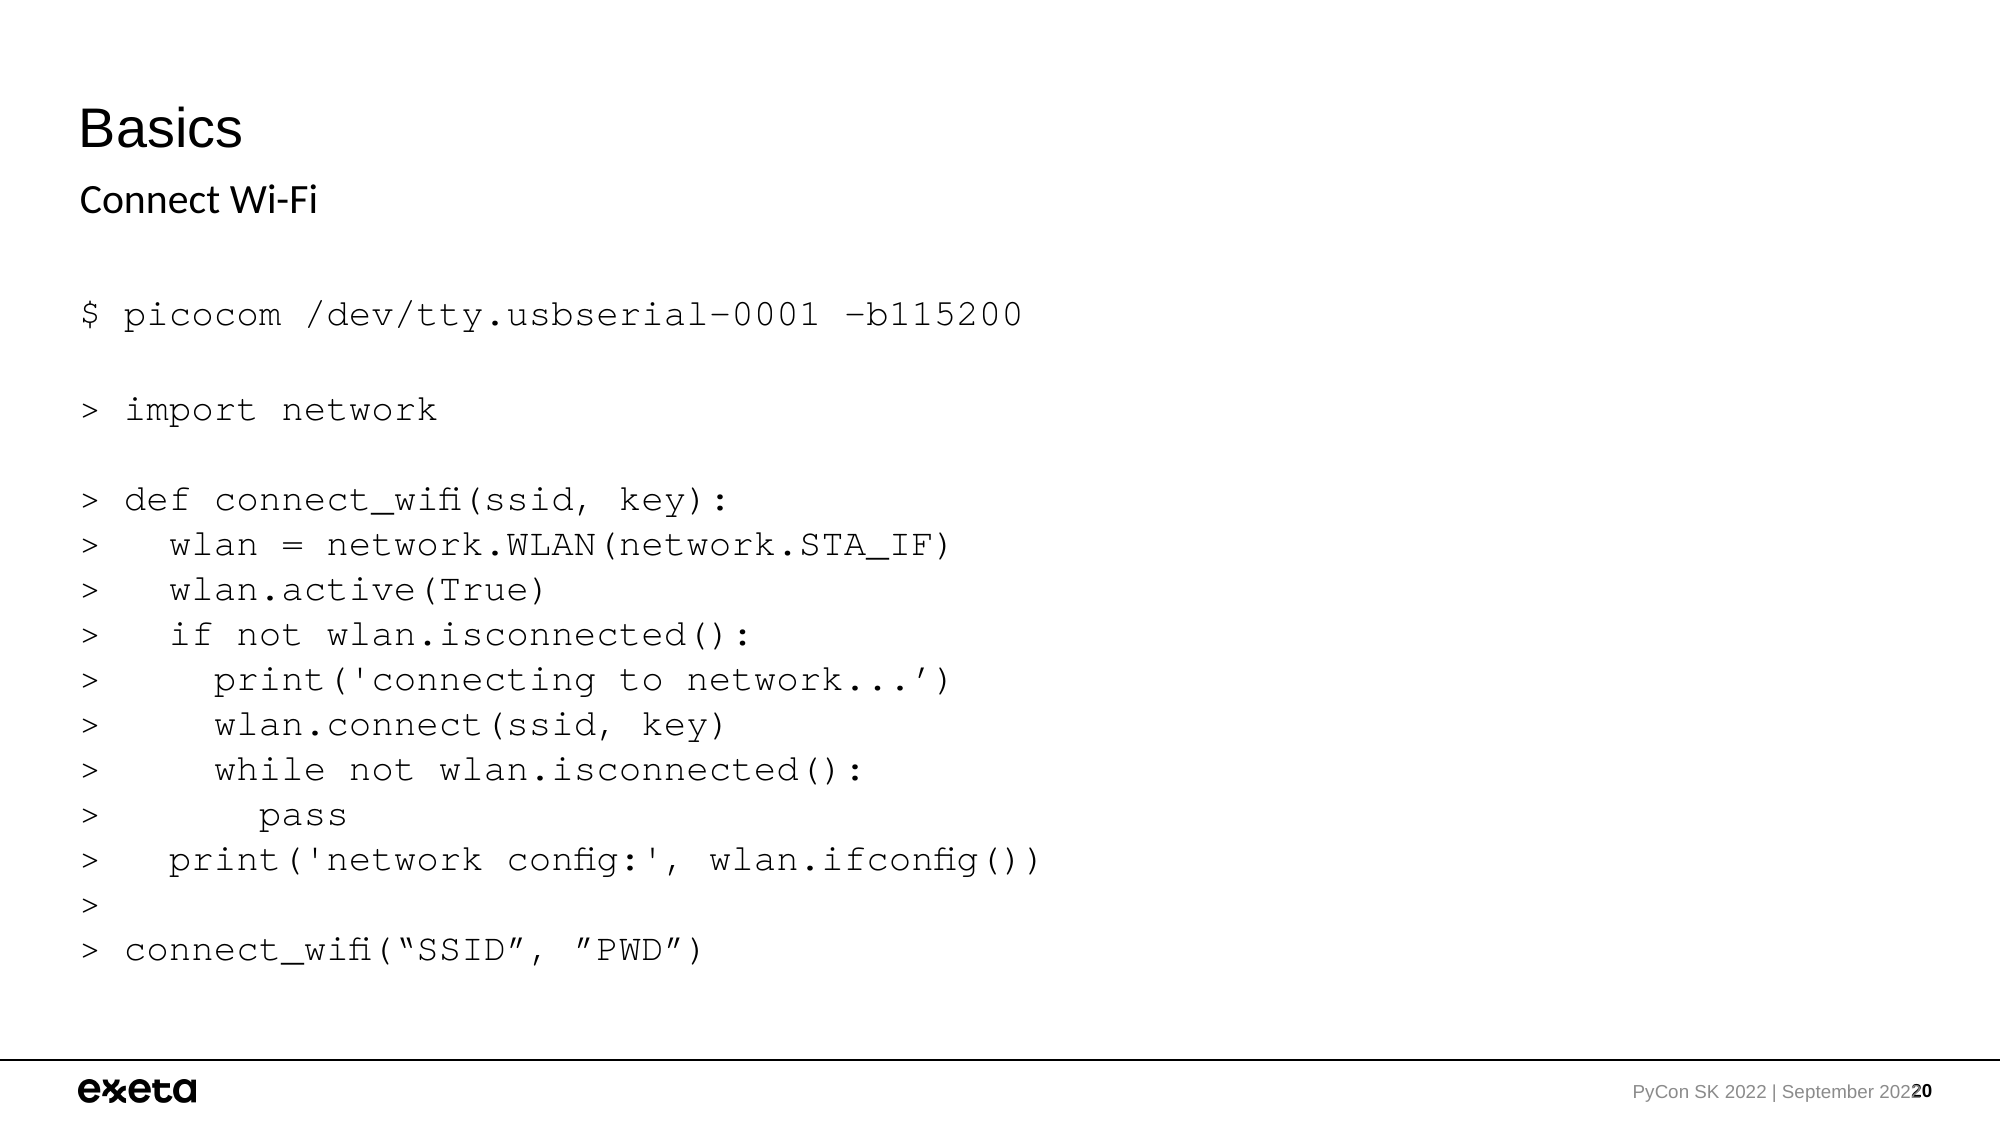

# Basics
Connect Wi-Fi
$ picocom /dev/tty.usbserial-0001 -b115200

> import network
> def connect_wifi(ssid, key):
>   wlan = network.WLAN(network.STA_IF)
>   wlan.active(True)
>   if not wlan.isconnected():
>     print('connecting to network...’)
>     wlan.connect(ssid, key)
>     while not wlan.isconnected():
>       pass
>   print('network config:', wlan.ifconfig())
>
> connect_wifi(“SSID”, ”PWD”)
PyCon SK 2022 | September 2022